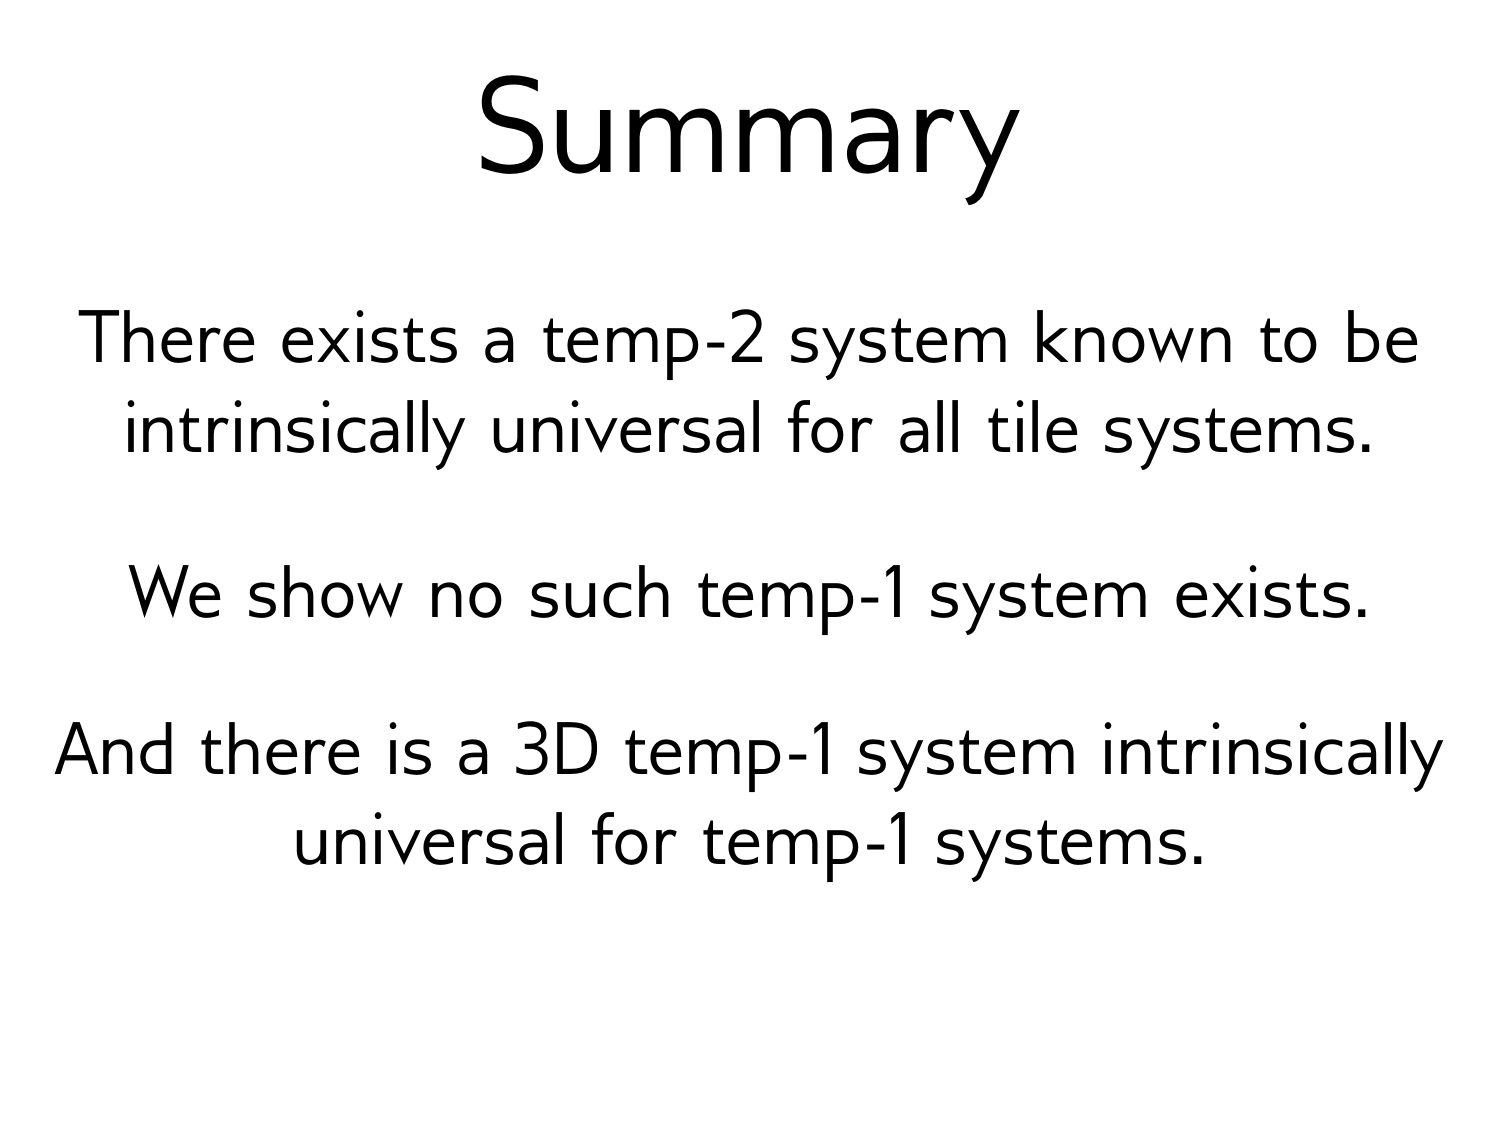

Summary
There exists a temp-2 system known to be intrinsically universal for all tile systems.
We show no such temp-1 system exists.
And there is a 3D temp-1 system intrinsically universal for temp-1 systems.